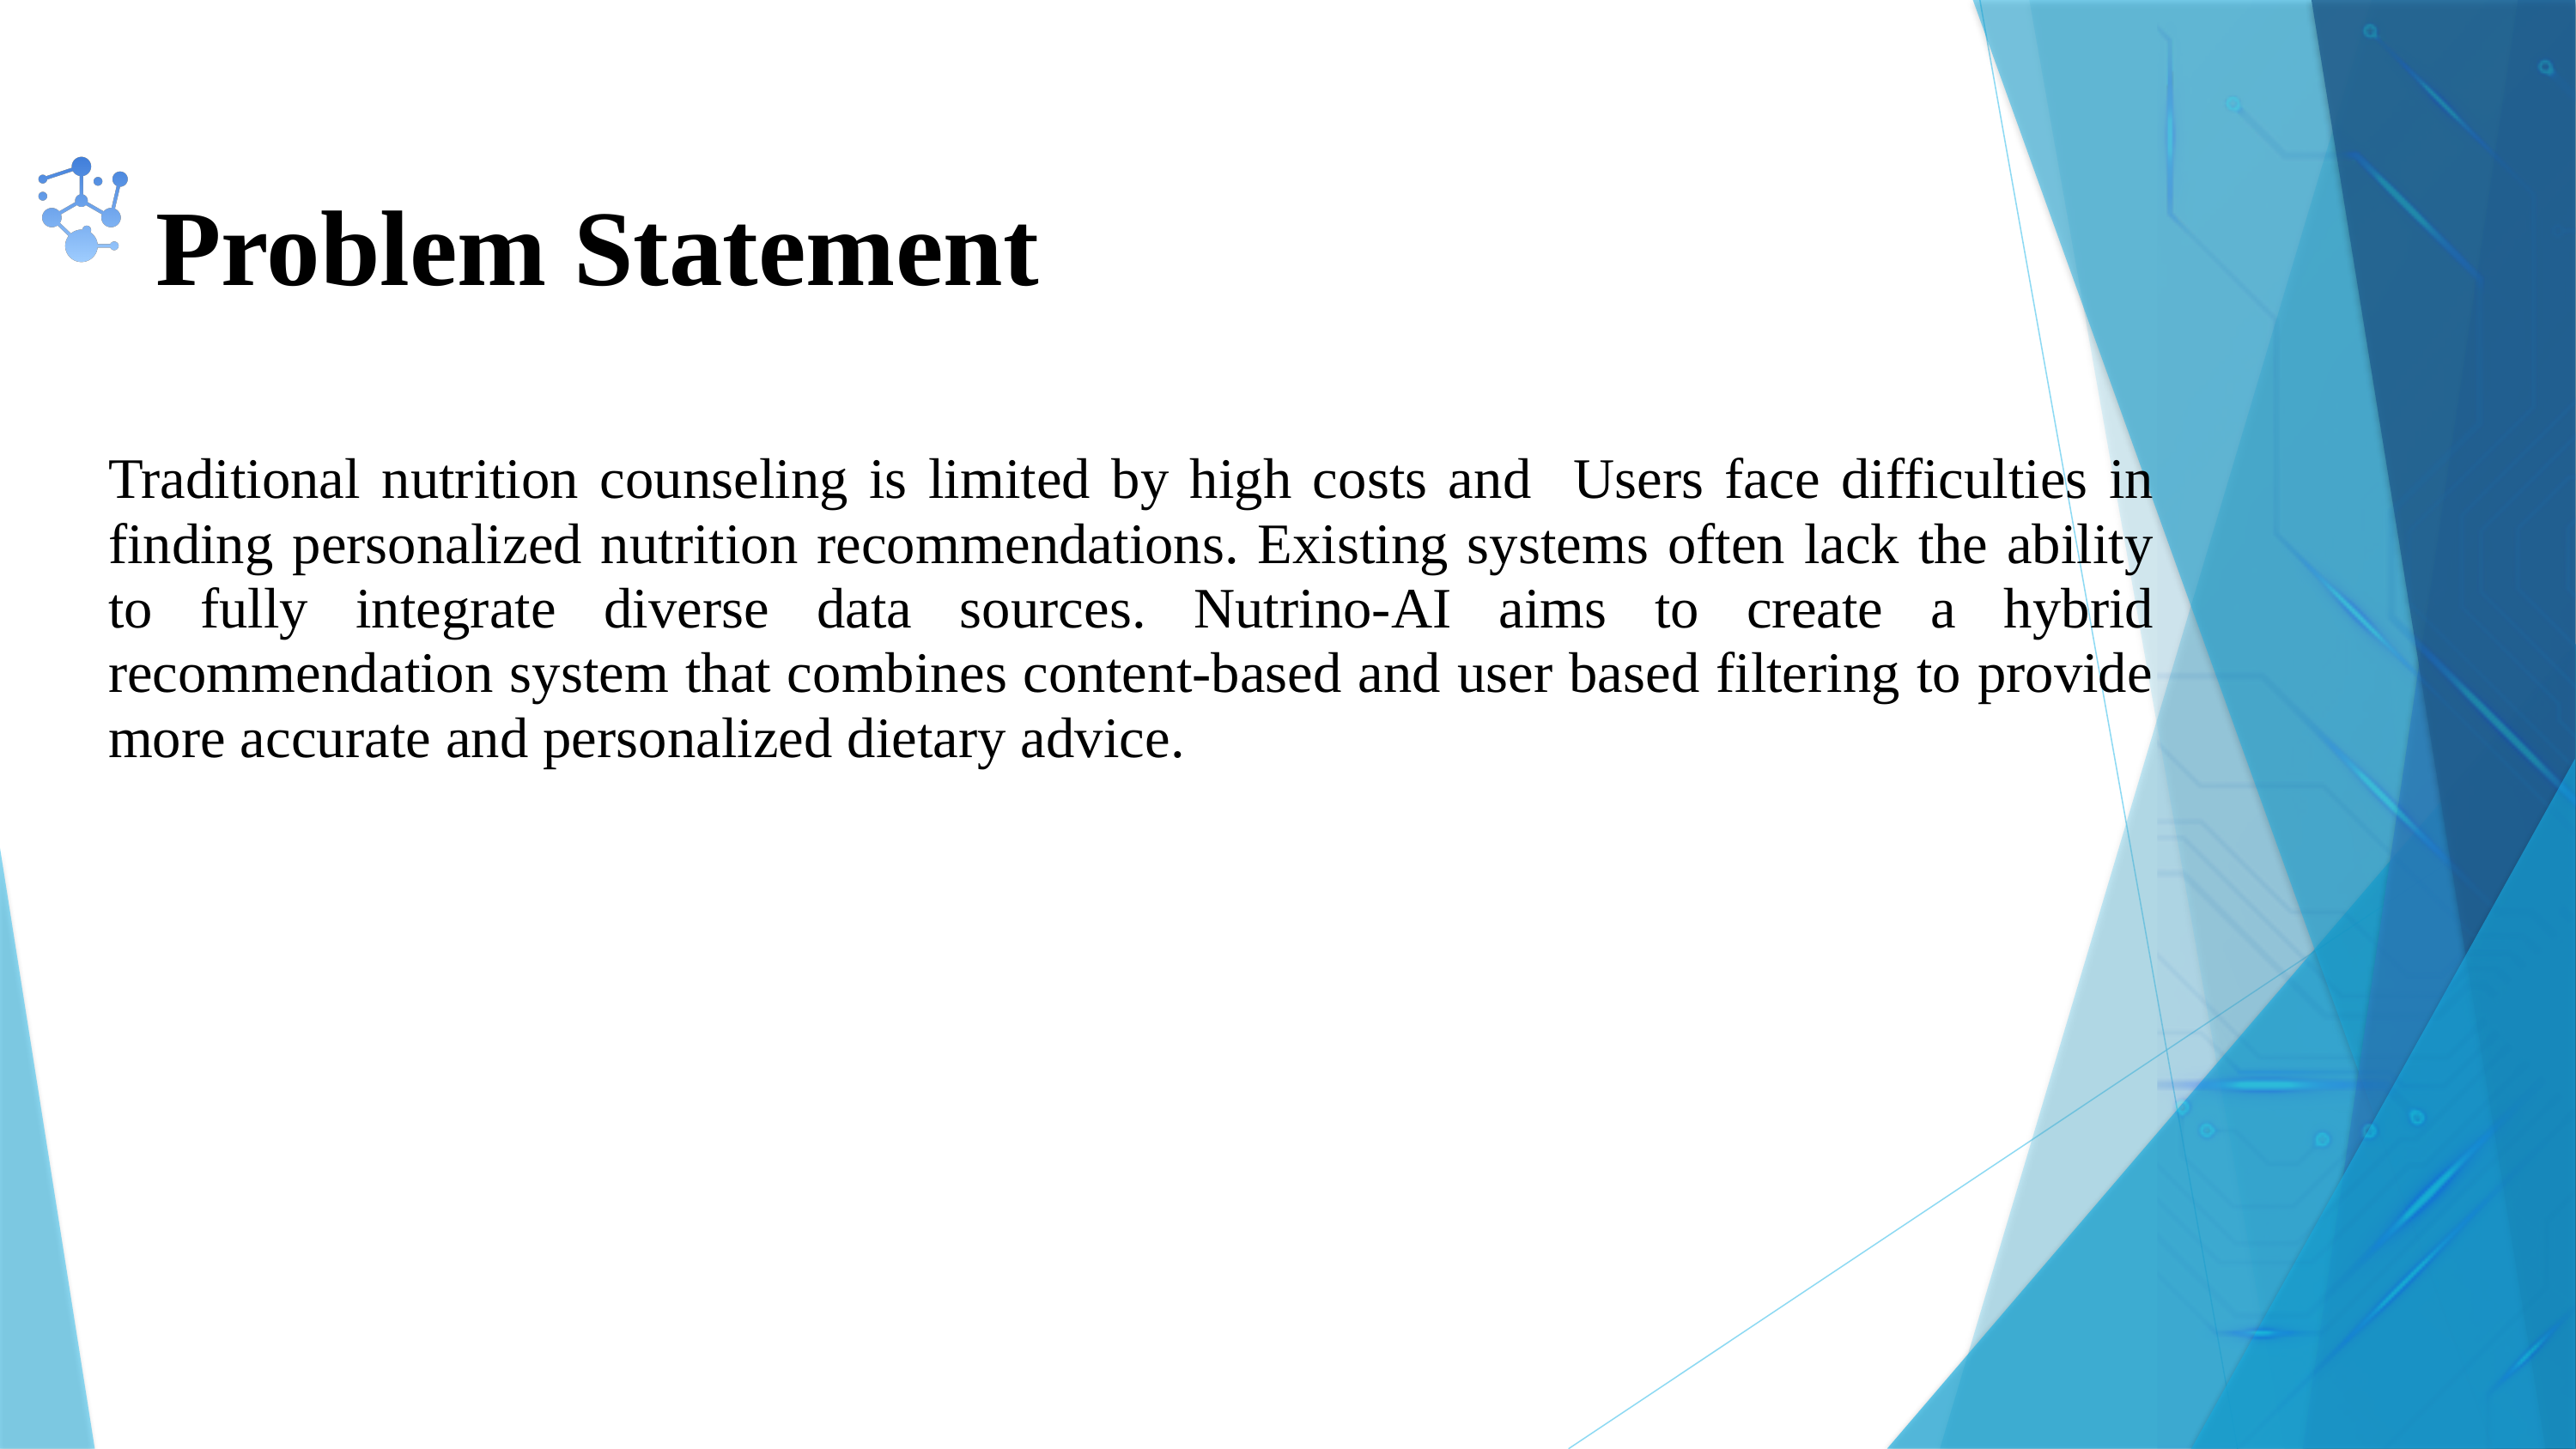

Problem Statement

Traditional nutrition counseling is limited by high costs and  Users face difficulties in finding personalized nutrition recommendations. Existing systems often lack the ability to fully integrate diverse data sources. Nutrino-AI aims to create a hybrid recommendation system that combines content-based and user based filtering to provide more accurate and personalized dietary advice.